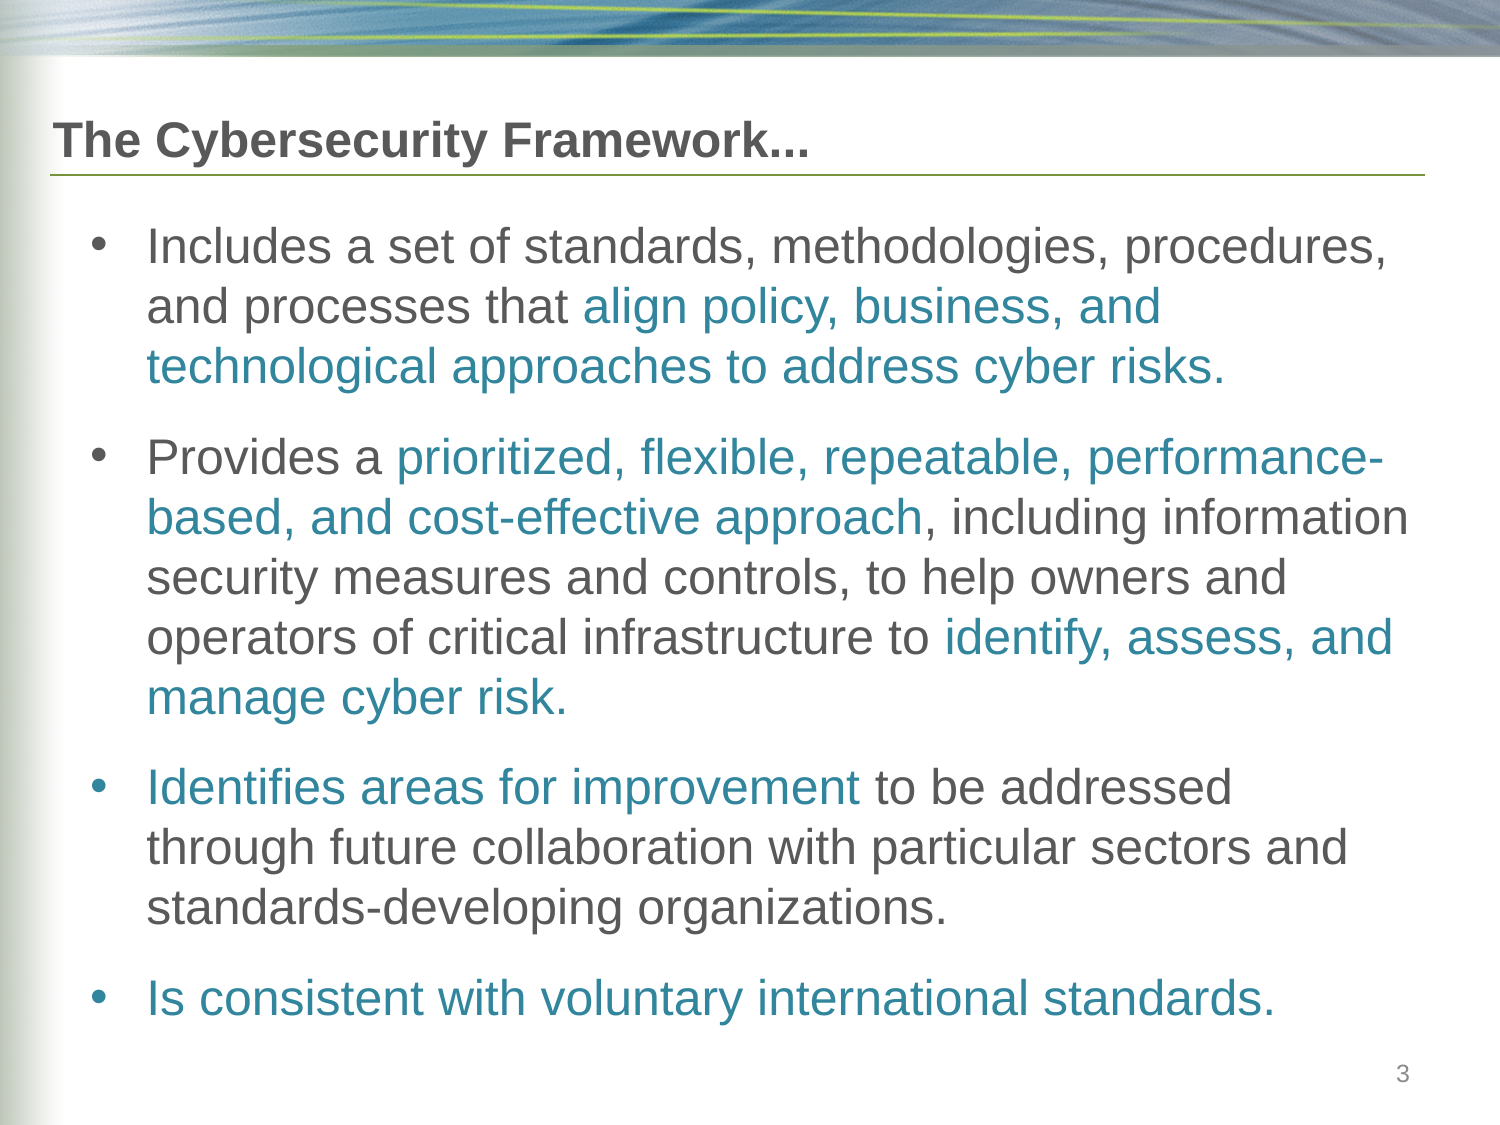

# The Cybersecurity Framework...
Includes a set of standards, methodologies, procedures, and processes that align policy, business, and technological approaches to address cyber risks.
Provides a prioritized, flexible, repeatable, performance-based, and cost-effective approach, including information security measures and controls, to help owners and operators of critical infrastructure to identify, assess, and manage cyber risk.
Identifies areas for improvement to be addressed through future collaboration with particular sectors and standards-developing organizations.
Is consistent with voluntary international standards.
3